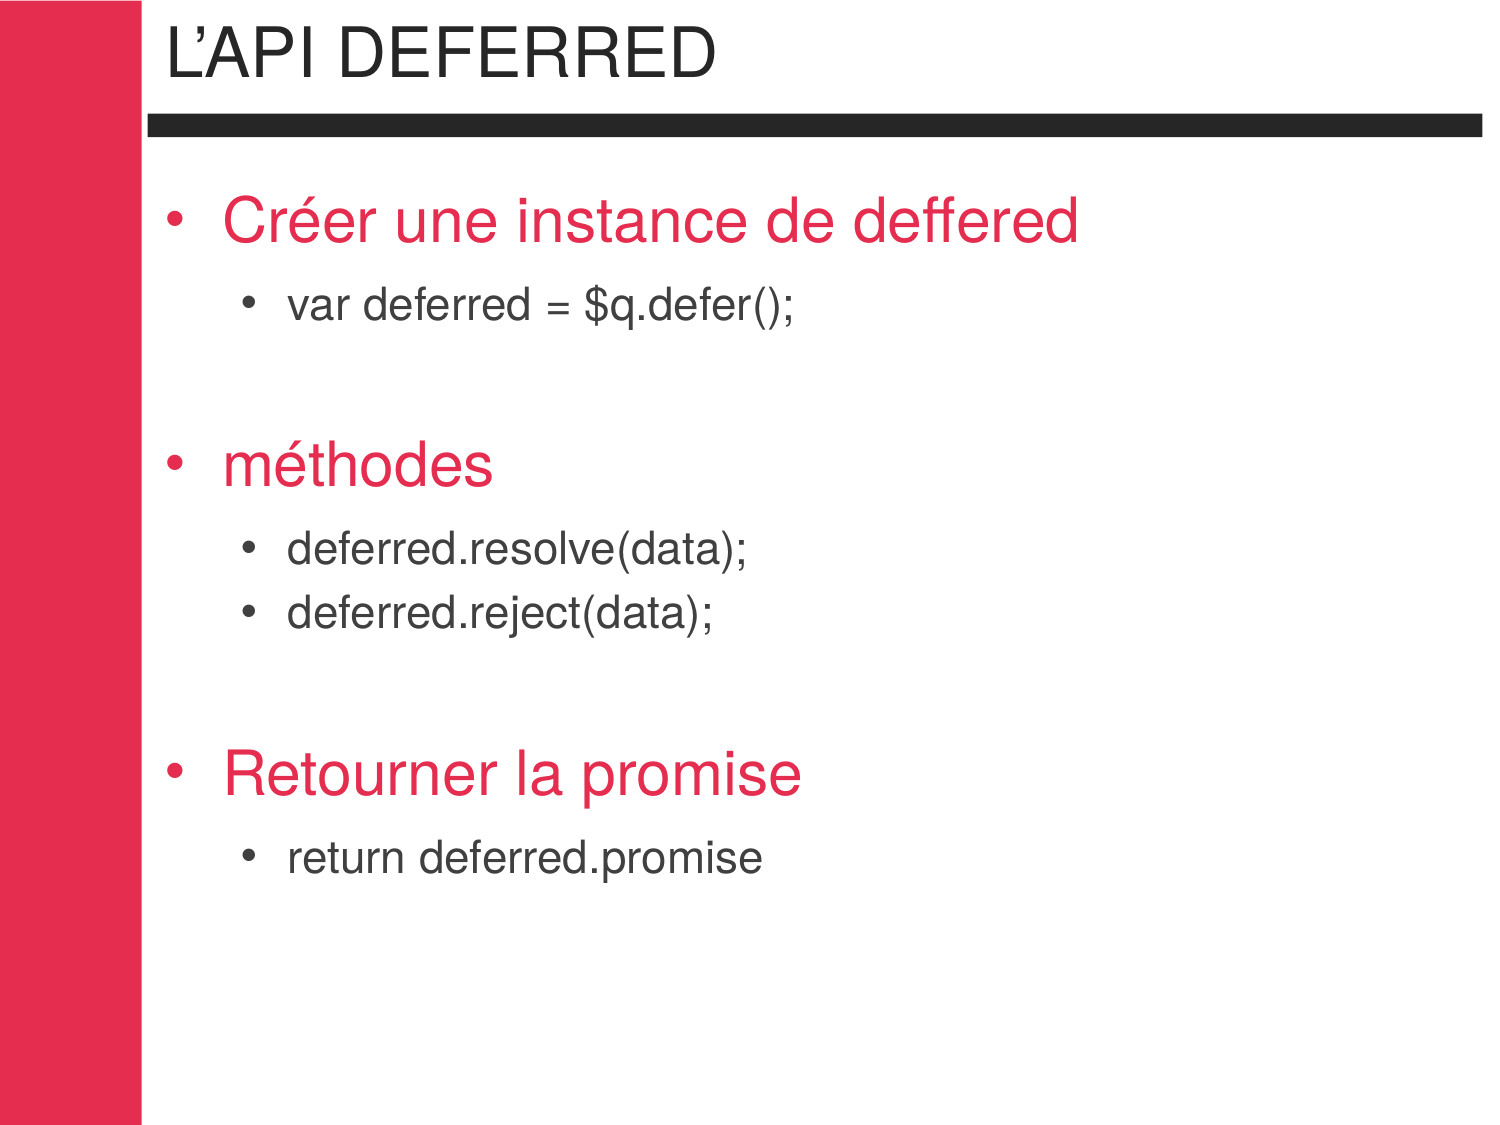

# L’api deferred
Créer une instance de deffered
var deferred = $q.defer();

méthodes
deferred.resolve(data);
deferred.reject(data);

Retourner la promise
return deferred.promise